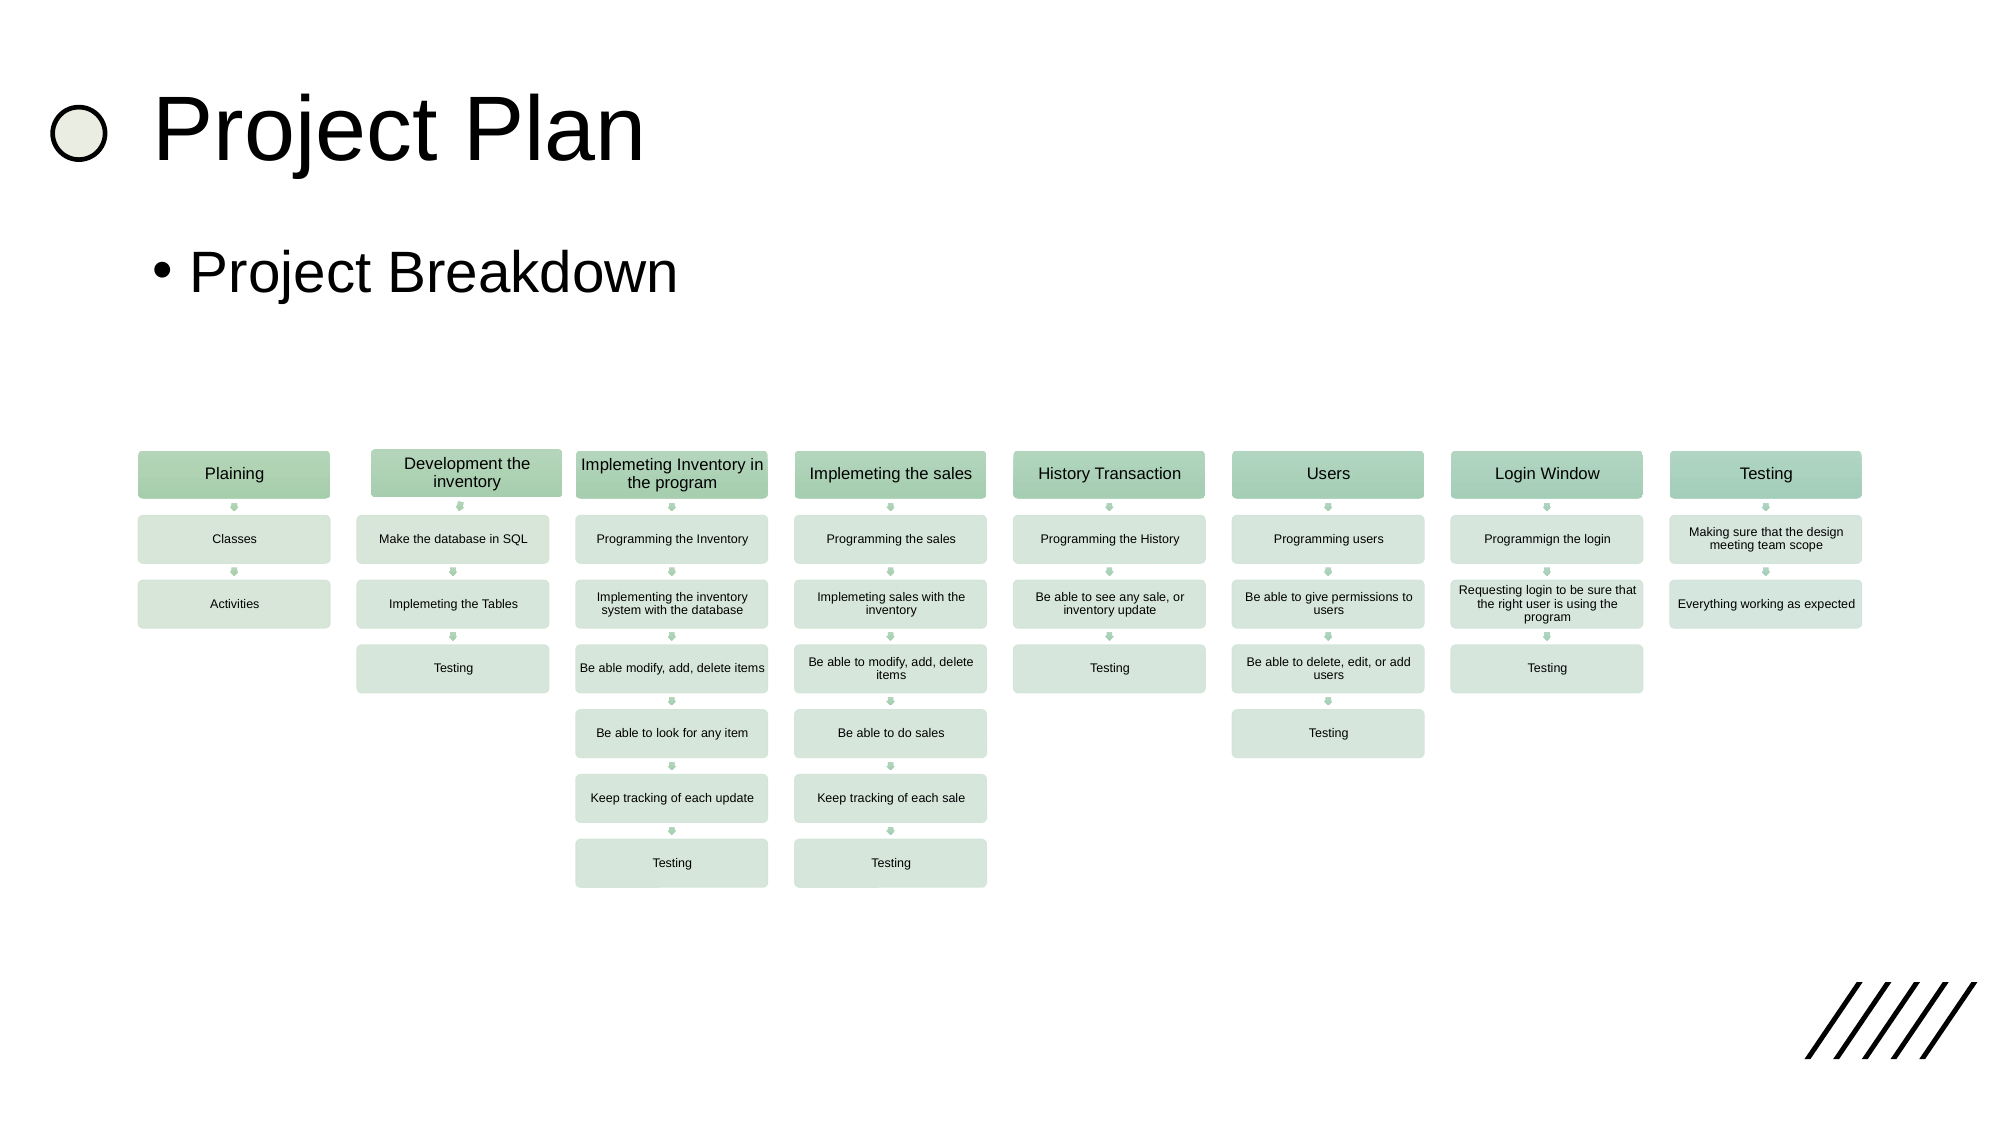

# Project Plan
Plaining
Classes
Activities
Development the inventory
Make the database in SQL
Implemeting the Tables
Testing
Implemeting Inventory in the program
Programming the Inventory
Implementing the inventory system with the database
Be able modify, add, delete items
Be able to look for any item
Keep tracking of each update
Testing
Implemeting the sales
Programming the sales
Implemeting sales with the inventory
Be able to modify, add, delete items
Be able to do sales
Keep tracking of each sale
Testing
History Transaction
Programming the History
Be able to see any sale, or inventory update
Testing
Users
Programming users
Be able to give permissions to users
Be able to delete, edit, or add users
Testing
Login Window
Programmign the login
Requesting login to be sure that the right user is using the program
Testing
Testing
Making sure that the design meeting team scope
Everything working as expected
Project Breakdown